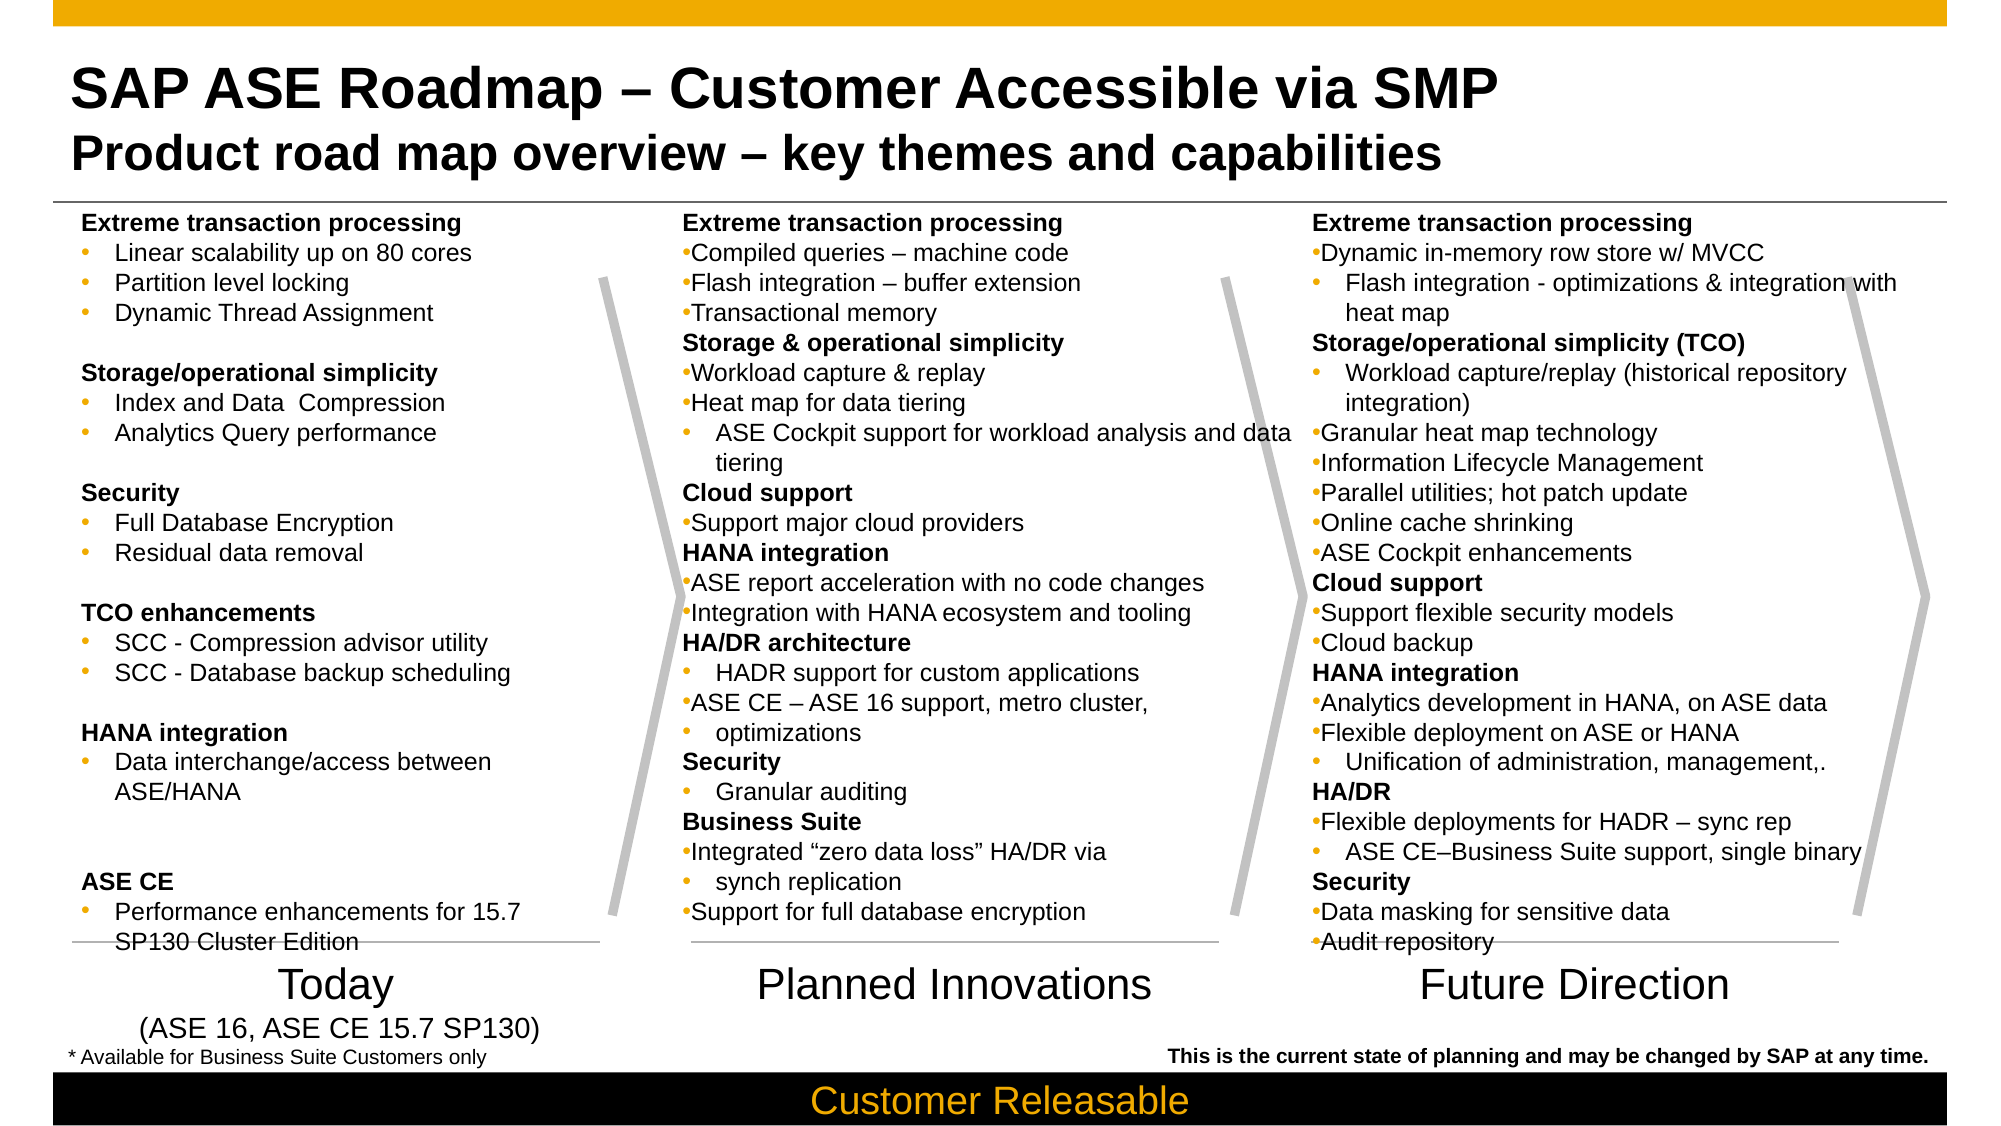

# SAP ASE Roadmap – Customer Accessible via SMP Product road map overview – key themes and capabilities
Extreme transaction processing
Linear scalability up on 80 cores
Partition level locking
Dynamic Thread Assignment

Storage/operational simplicity
Index and Data  Compression
Analytics Query performance

Security
Full Database Encryption
Residual data removal

TCO enhancements
SCC - Compression advisor utility
SCC - Database backup scheduling

HANA integration
Data interchange/access between ASE/HANA

ASE CE
Performance enhancements for 15.7 SP130 Cluster Edition

Extreme transaction processing
Compiled queries – machine code
Flash integration – buffer extension
Transactional memory
Storage & operational simplicity
Workload capture & replay
Heat map for data tiering
ASE Cockpit support for workload analysis and data tiering
Cloud support
Support major cloud providers
HANA integration
ASE report acceleration with no code changes
Integration with HANA ecosystem and tooling
HA/DR architecture
HADR support for custom applications
ASE CE – ASE 16 support, metro cluster,
optimizations
Security
Granular auditing
Business Suite
Integrated “zero data loss” HA/DR via
synch replication
Support for full database encryption
Extreme transaction processing
Dynamic in-memory row store w/ MVCC
Flash integration - optimizations & integration with heat map
Storage/operational simplicity (TCO)
Workload capture/replay (historical repository integration)
Granular heat map technology
Information Lifecycle Management
Parallel utilities; hot patch update
Online cache shrinking
ASE Cockpit enhancements
Cloud support
Support flexible security models
Cloud backup
HANA integration
Analytics development in HANA, on ASE data
Flexible deployment on ASE or HANA
Unification of administration, management,.
HA/DR
Flexible deployments for HADR – sync rep
ASE CE–Business Suite support, single binary
Security
Data masking for sensitive data
Audit repository

(ASE 16, ASE CE 15.7 SP130)
This is the current state of planning and may be changed by SAP at any time.
* Available for Business Suite Customers only